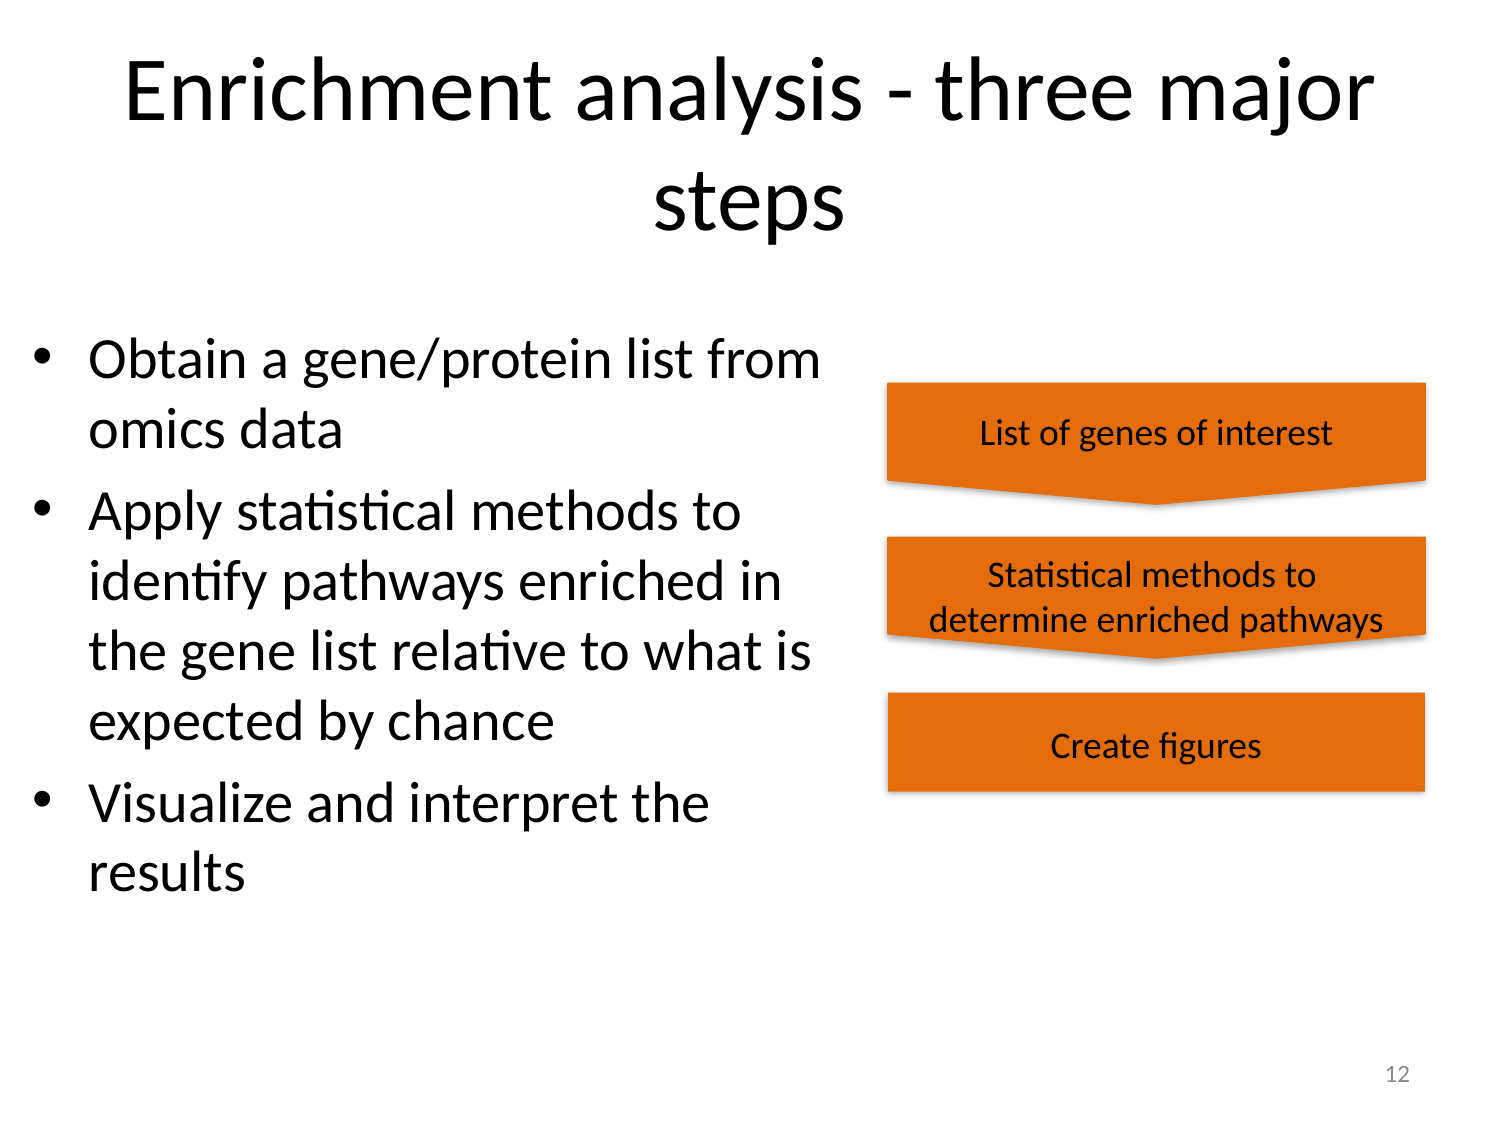

# Enrichment analysis - three major steps
Obtain a gene/protein list from omics data
Apply statistical methods to identify pathways enriched in the gene list relative to what is expected by chance
Visualize and interpret the results

List of genes of interest

Statistical methods to
determine enriched pathways

Create figures
12